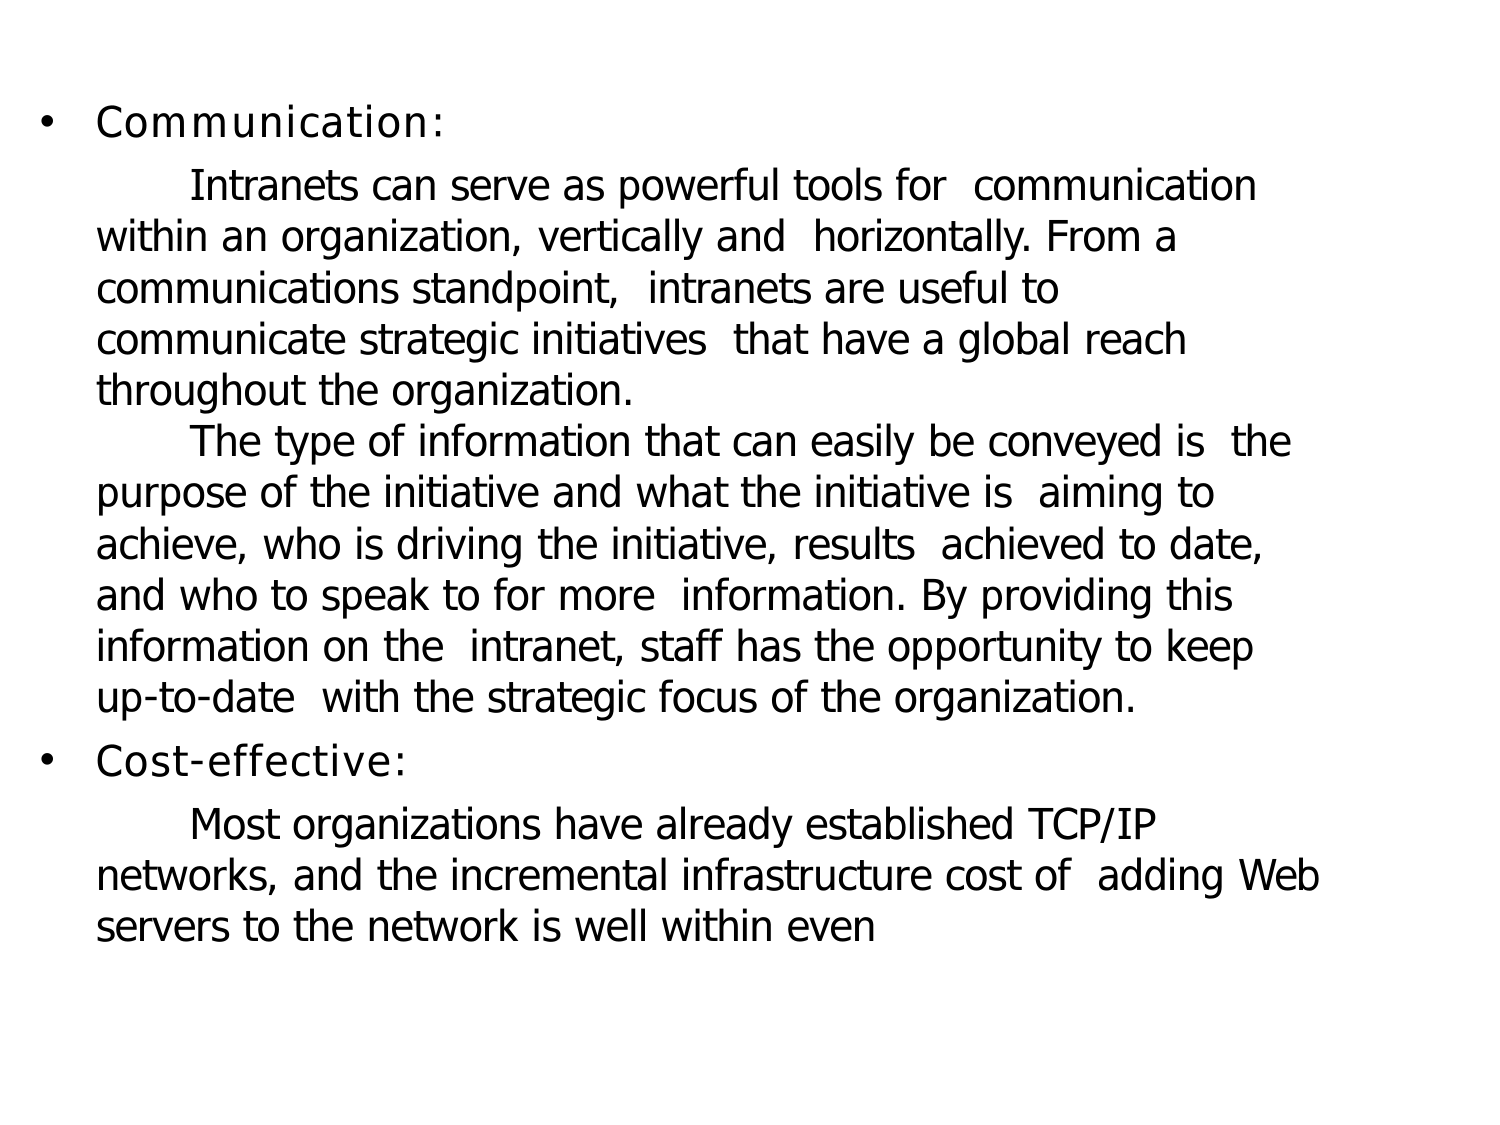

Communication:
Intranets can serve as powerful tools for  communication within an organization, vertically and  horizontally. From a communications standpoint,  intranets are useful to communicate strategic initiatives  that have a global reach throughout the organization.
The type of information that can easily be conveyed is  the purpose of the initiative and what the initiative is  aiming to achieve, who is driving the initiative, results  achieved to date, and who to speak to for more  information. By providing this information on the  intranet, staff has the opportunity to keep up-to-date  with the strategic focus of the organization.
Cost-effective:
Most organizations have already established TCP/IP  networks, and the incremental infrastructure cost of  adding Web servers to the network is well within even